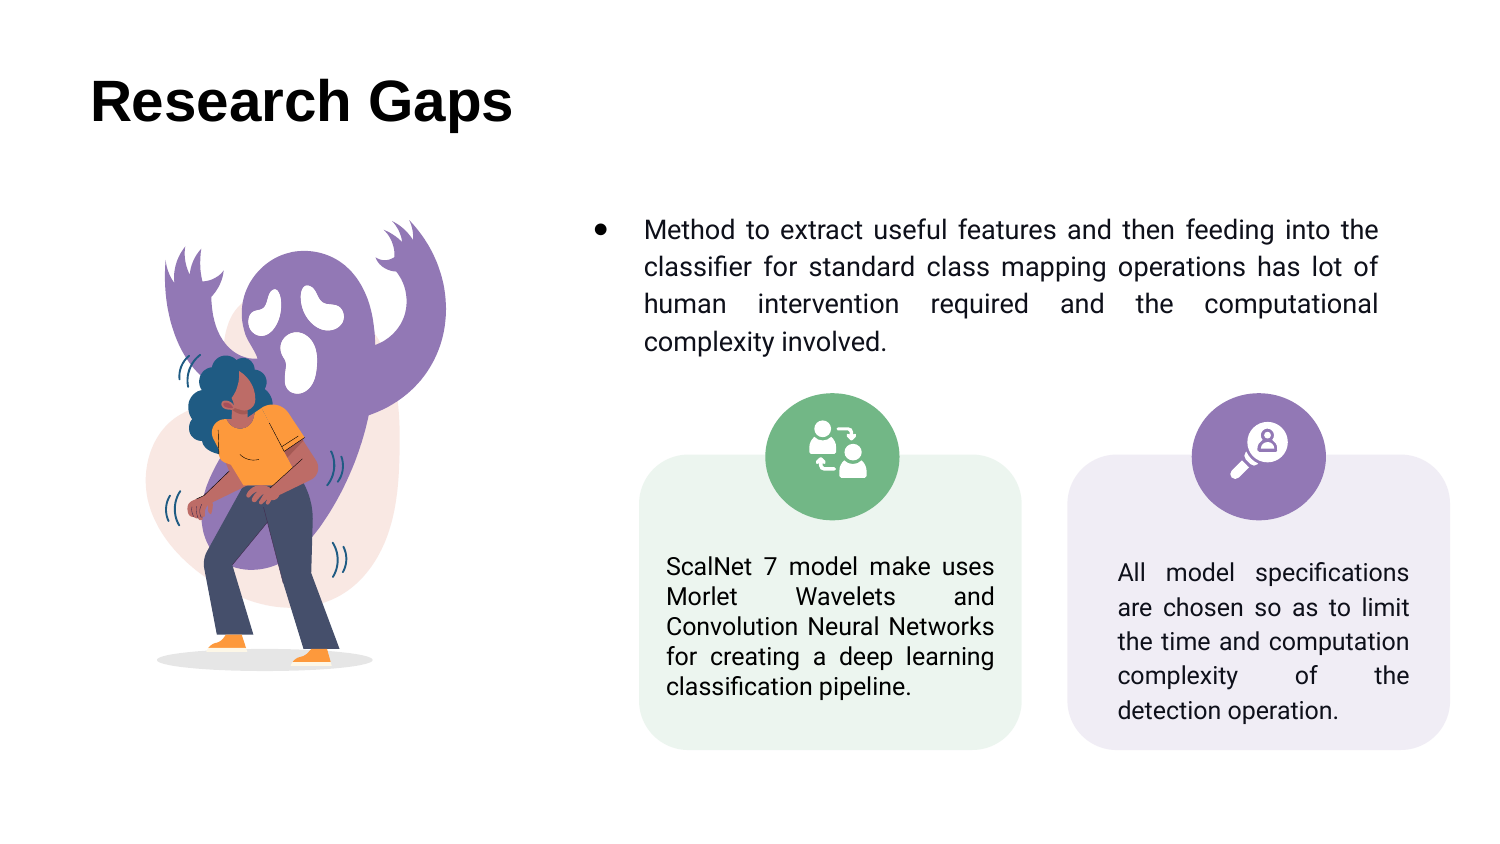

# Research Gaps

Method to extract useful features and then feeding into the classifier for standard class mapping operations has lot of human intervention required and the computational complexity involved.

ScalNet 7 model make uses Morlet Wavelets and Convolution Neural Networks for creating a deep learning classification pipeline.
All model specifications are chosen so as to limit the time and computation complexity of the detection operation.